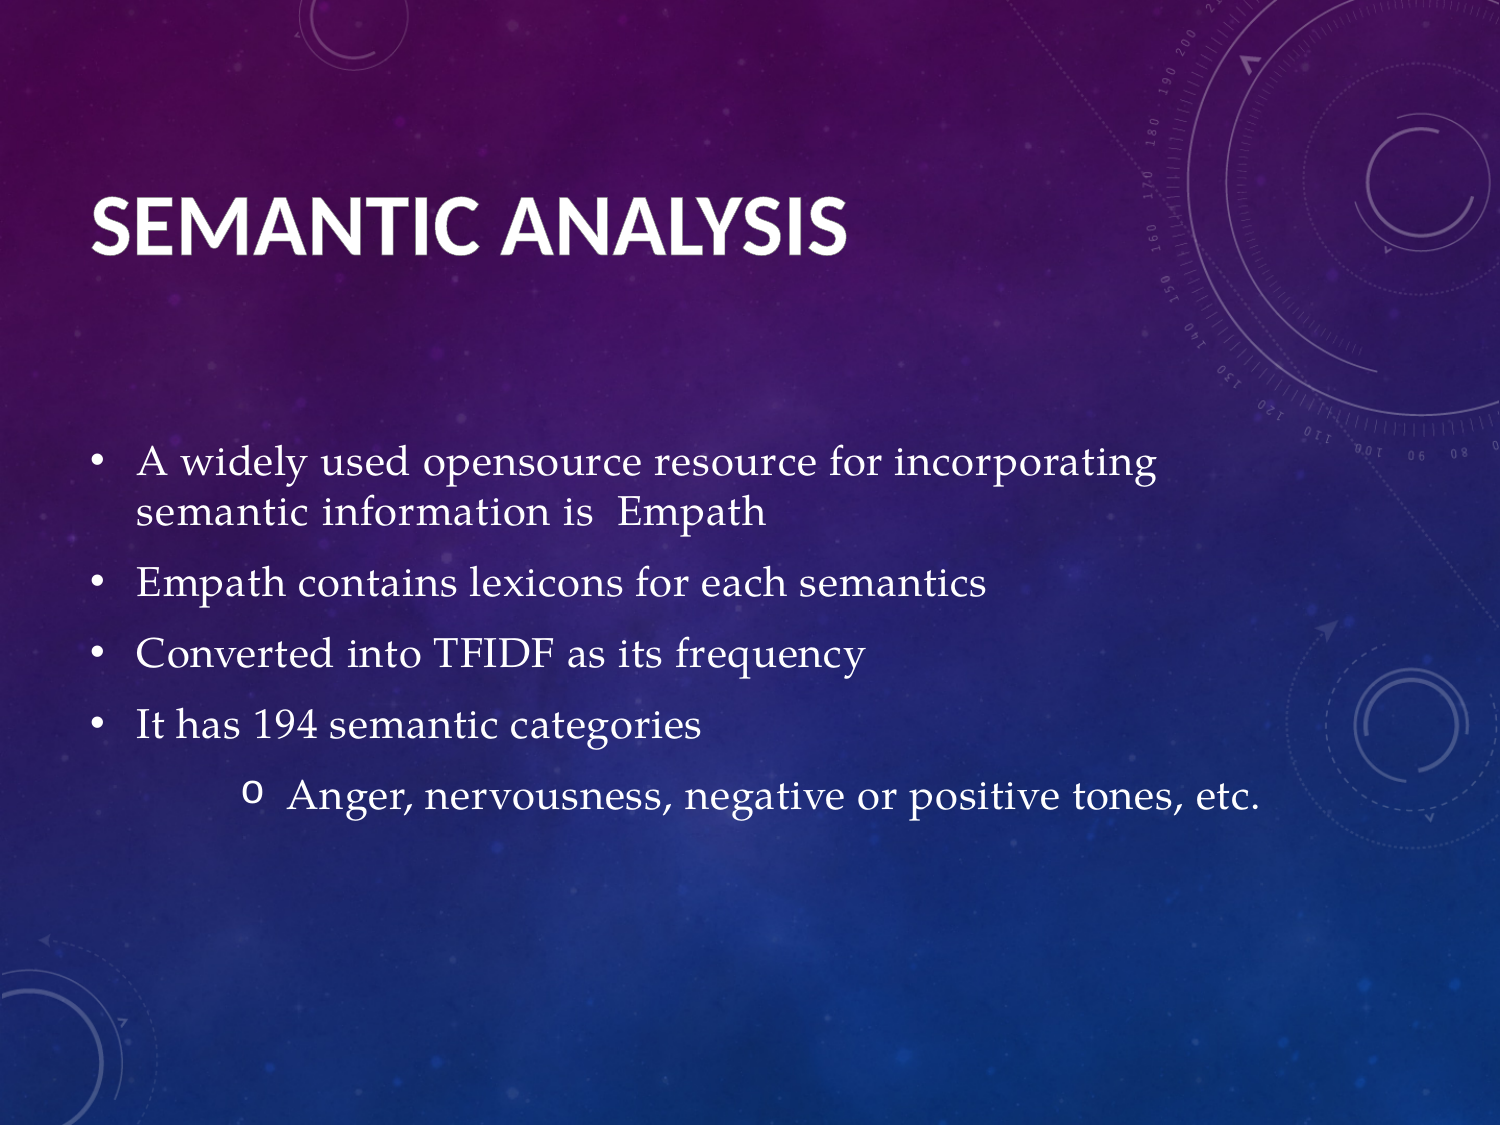

# SEMANTIC ANALYSIS
A widely used open­source resource for incorporating semantic information is  Empath
Empath contains lexicons for each semantics
Converted into TFIDF as its frequency
It has 194 semantic categories
Anger, nervousness, negative or positive tones, etc.